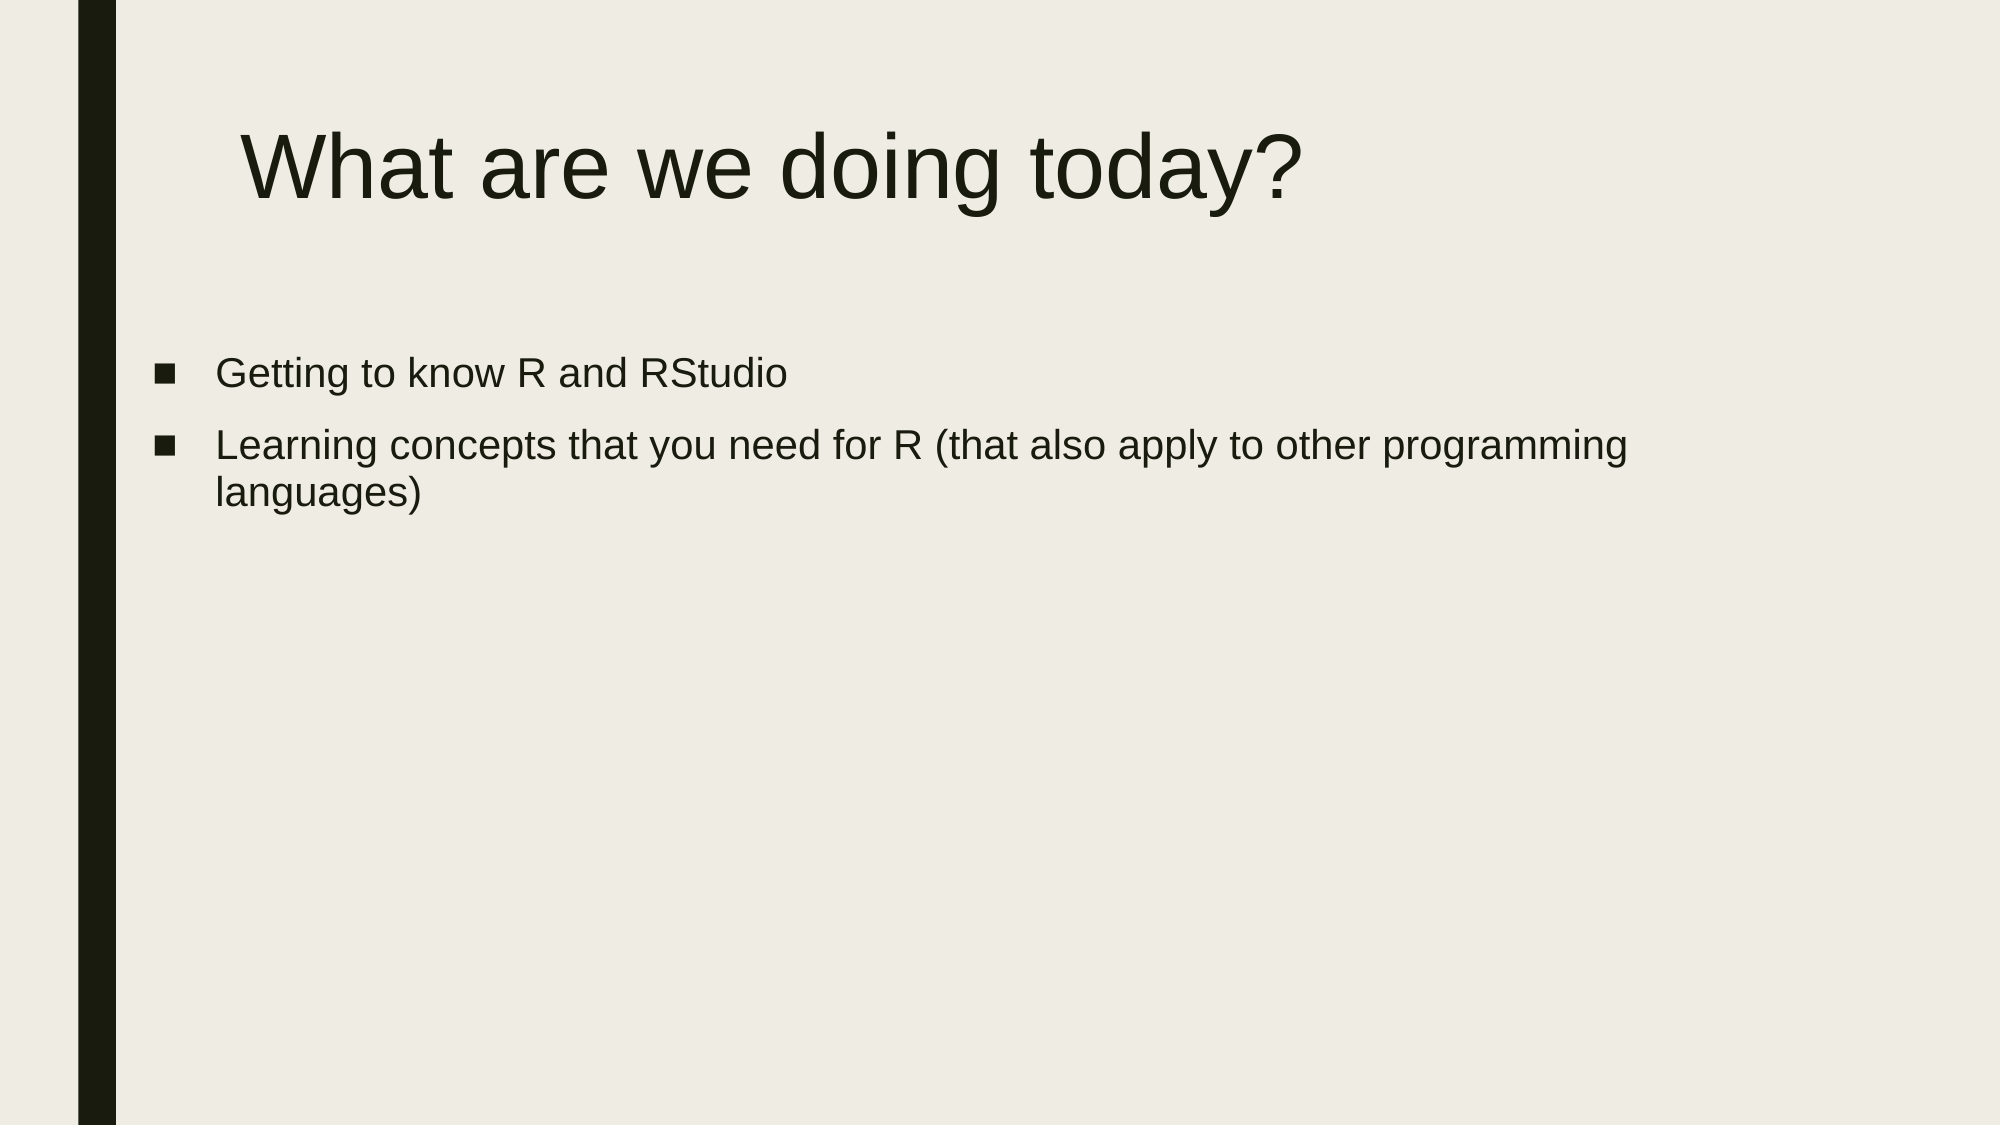

# What are we doing today?
Getting to know R and RStudio
Learning concepts that you need for R (that also apply to other programming languages)